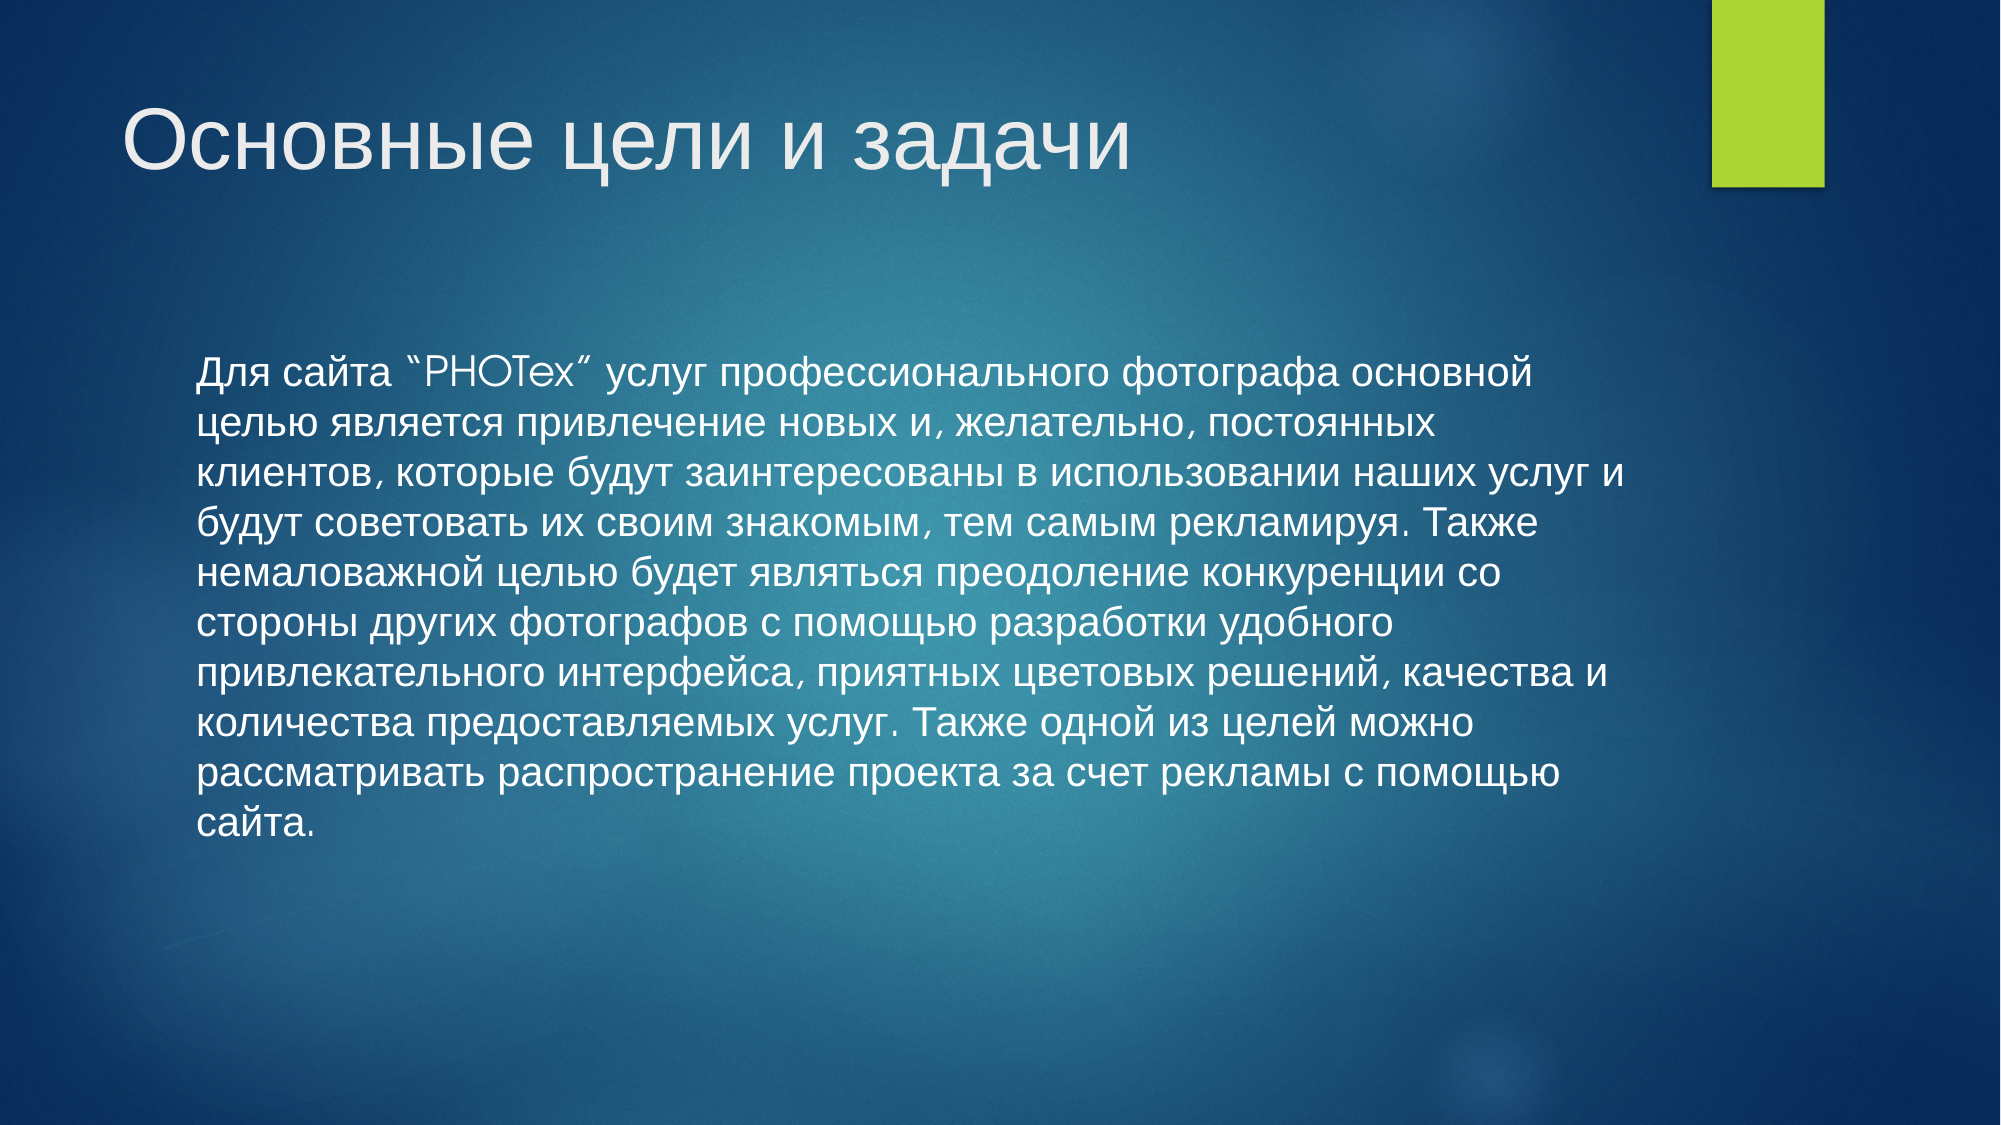

# Основные цели и задачи
Для сайта “PHOTex” услуг профессионального фотографа основной целью является привлечение новых и, желательно, постоянных клиентов, которые будут заинтересованы в использовании наших услуг и будут советовать их своим знакомым, тем самым рекламируя. Также немаловажной целью будет являться преодоление конкуренции со стороны других фотографов с помощью разработки удобного привлекательного интерфейса, приятных цветовых решений, качества и количества предоставляемых услуг. Также одной из целей можно рассматривать распространение проекта за счет рекламы с помощью сайта.